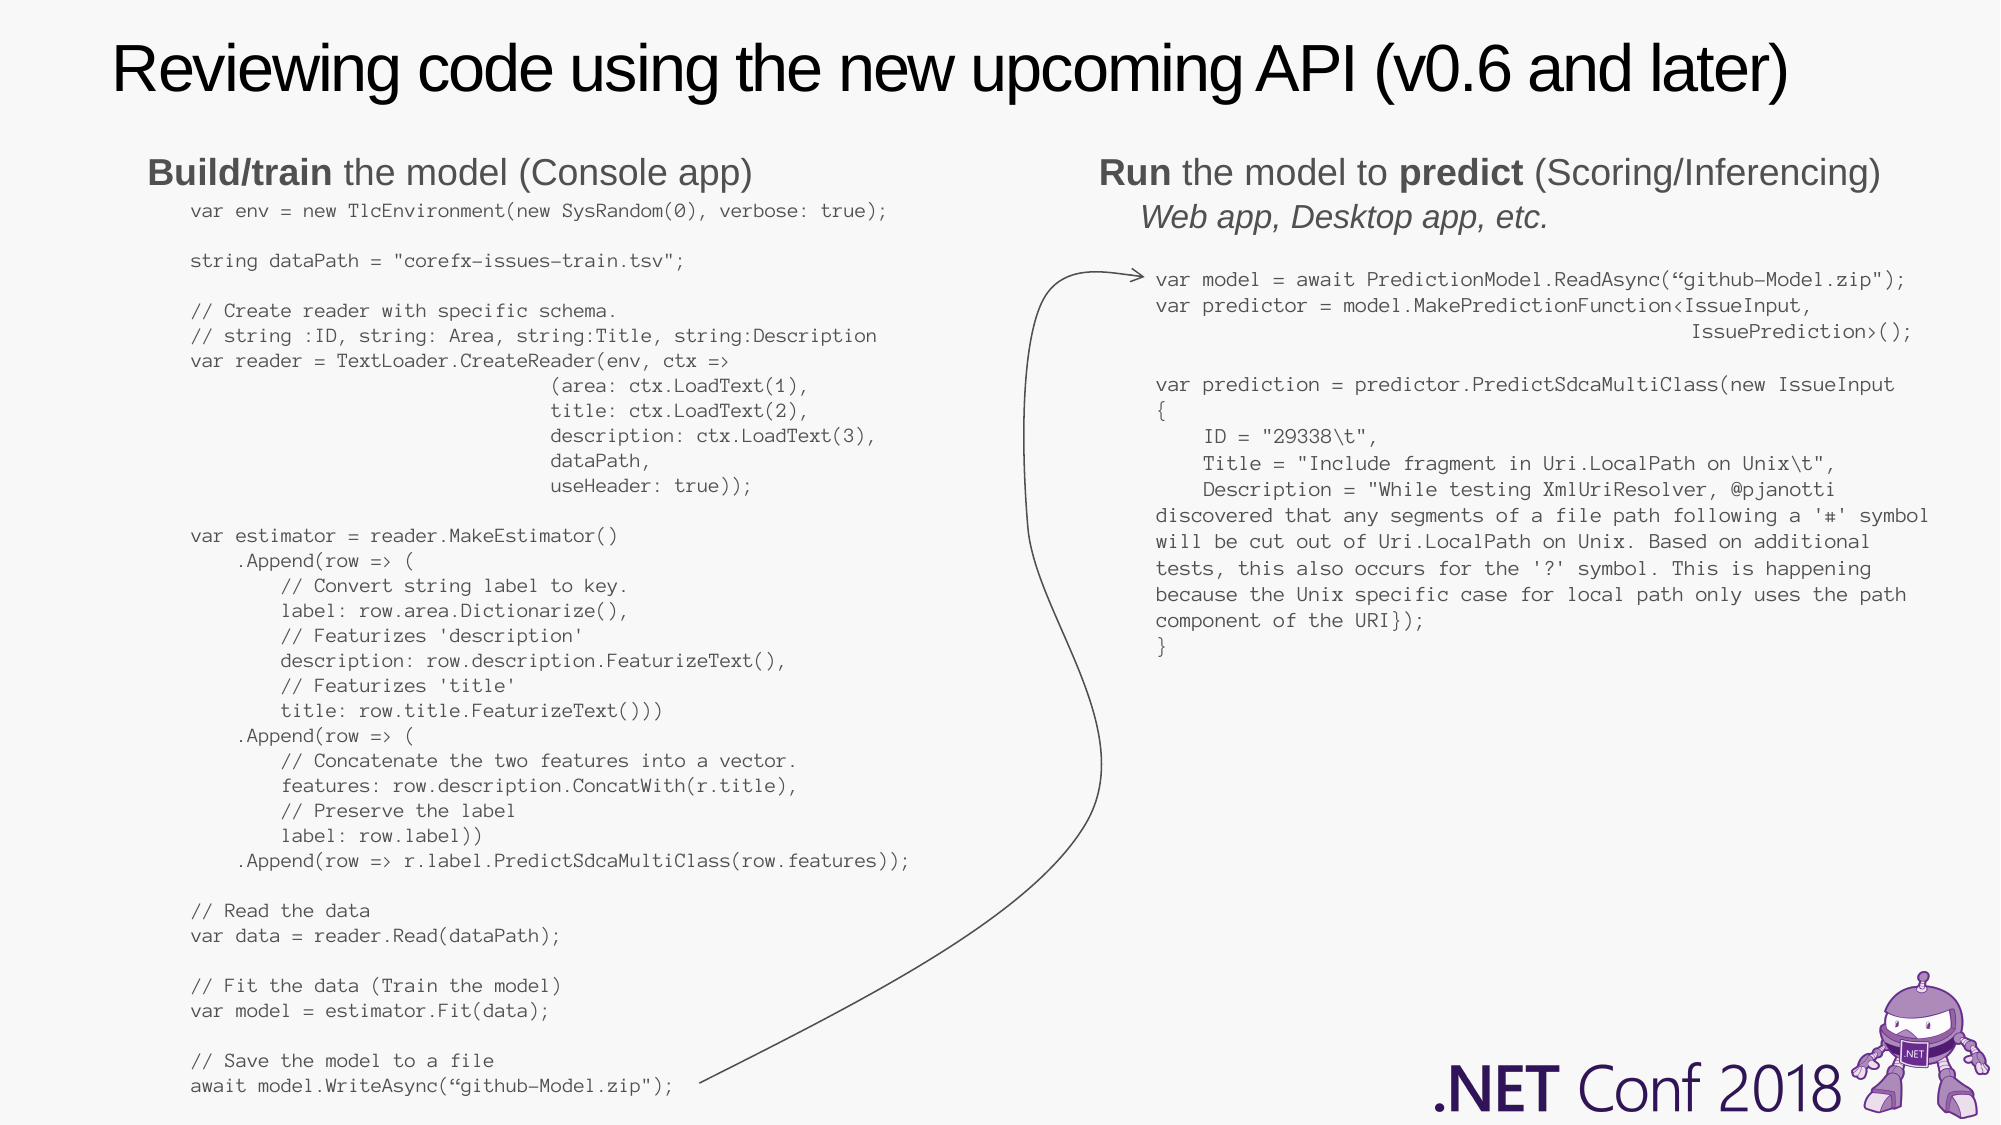

# Reviewing code using the new upcoming API (v0.6 and later)
Build/train the model (Console app)
Run the model to predict (Scoring/Inferencing)
var env = new TlcEnvironment(new SysRandom(0), verbose: true);

string dataPath = "corefx-issues-train.tsv";

// Create reader with specific schema.
// string :ID, string: Area, string:Title, string:Description
var reader = TextLoader.CreateReader(env, ctx =>
                                (area: ctx.LoadText(1),
                                title: ctx.LoadText(2),
                                description: ctx.LoadText(3),
                                dataPath,
                                useHeader: true));

var estimator = reader.MakeEstimator()
    .Append(row => (
        // Convert string label to key.
        label: row.area.Dictionarize(),
        // Featurizes 'description'
        description: row.description.FeaturizeText(),
        // Featurizes 'title'
        title: row.title.FeaturizeText()))
    .Append(row => (
        // Concatenate the two features into a vector.
        features: row.description.ConcatWith(r.title),
        // Preserve the label
        label: row.label))
    .Append(row => r.label.PredictSdcaMultiClass(row.features));

// Read the data
var data = reader.Read(dataPath);

// Fit the data (Train the model)
var model = estimator.Fit(data);

// Save the model to a file
await model.WriteAsync(“github-Model.zip");
Web app, Desktop app, etc.
var model = await PredictionModel.ReadAsync(“github-Model.zip");
var predictor = model.MakePredictionFunction<IssueInput, 			                    IssuePrediction>();

var prediction = predictor.PredictSdcaMultiClass(new IssueInput
{
    ID = "29338\t",
    Title = "Include fragment in Uri.LocalPath on Unix\t",
    Description = "While testing XmlUriResolver, @pjanotti discovered that any segments of a file path following a '#' symbol will be cut out of Uri.LocalPath on Unix. Based on additional tests, this also occurs for the '?' symbol. This is happening because the Unix specific case for local path only uses the path component of the URI});
}